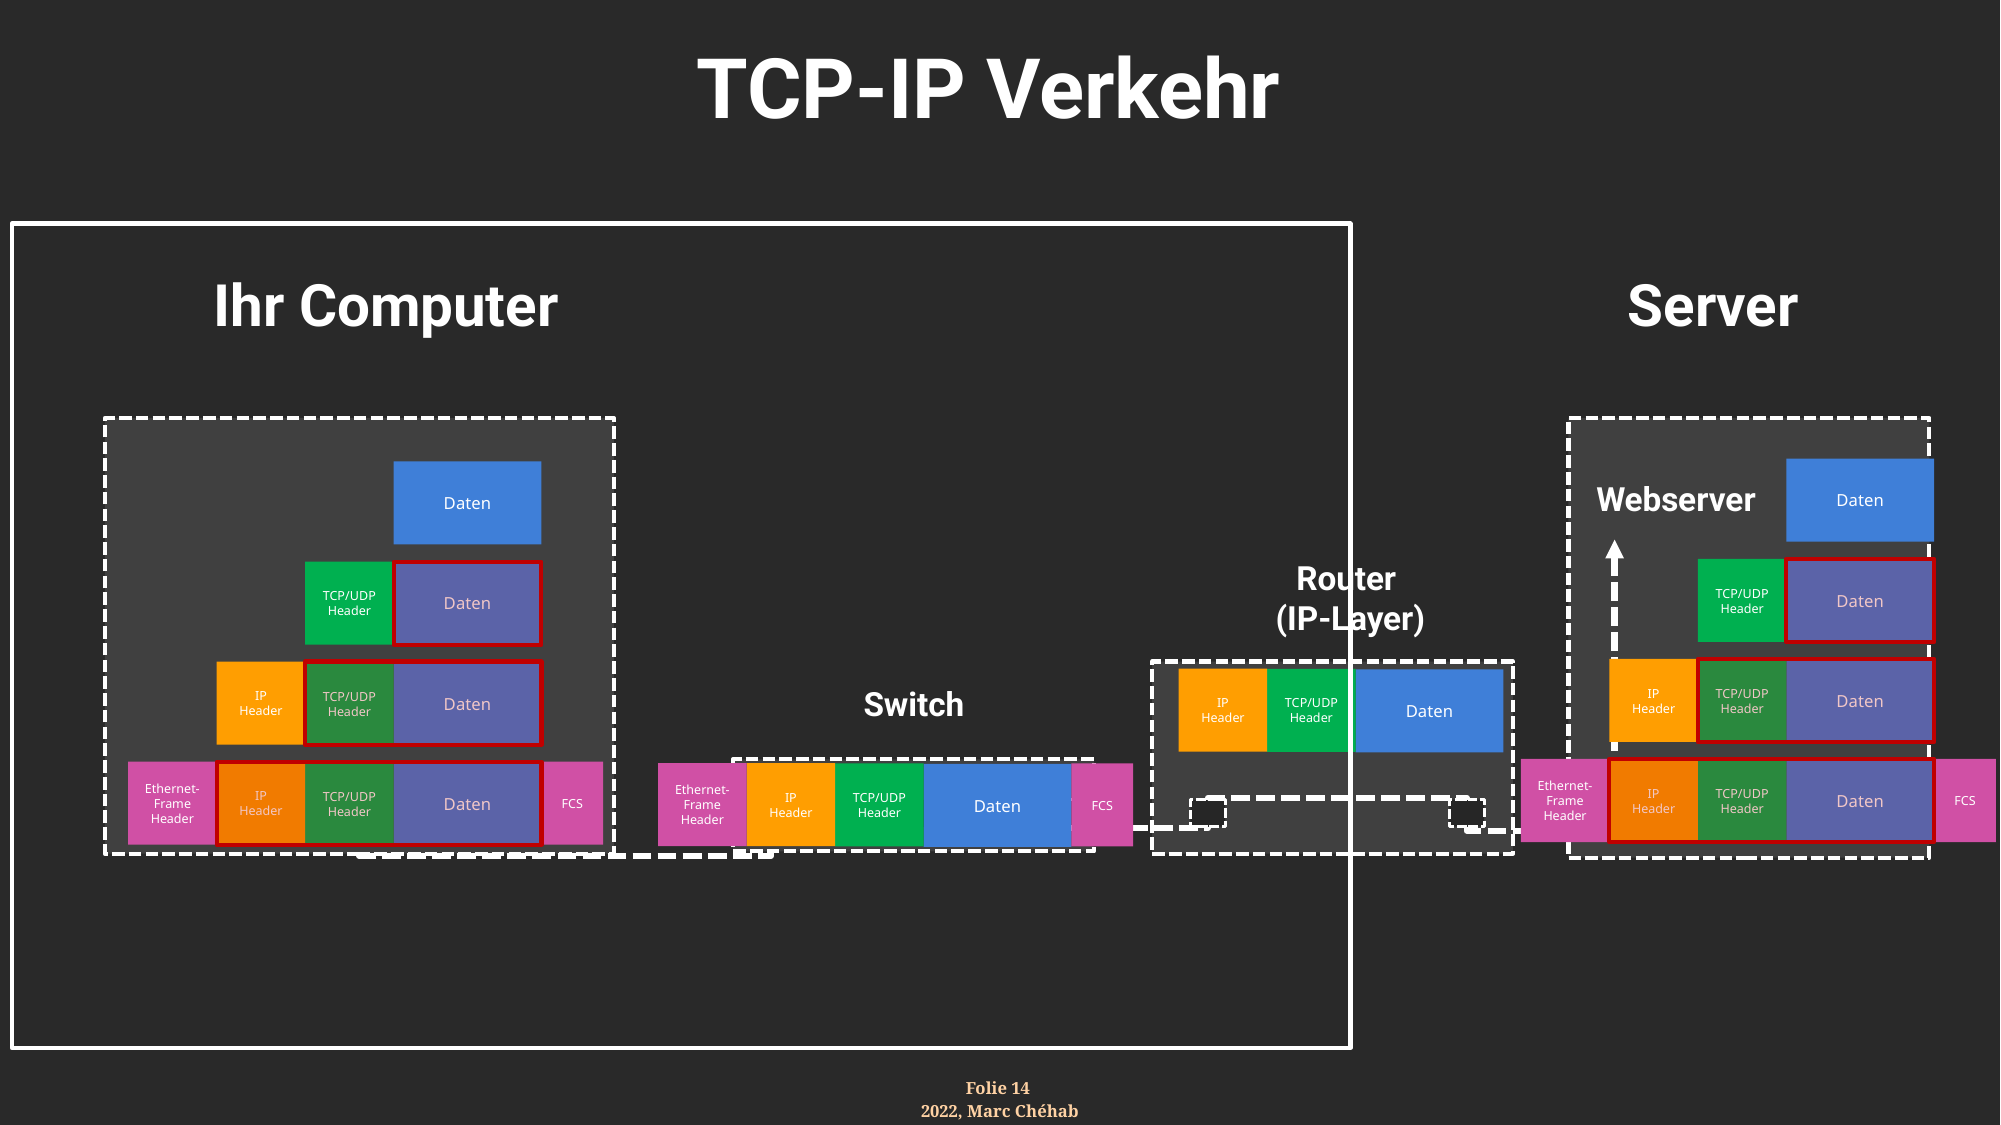

# TCP-IP Verkehr

Server
Ihr Computer

Webserver
Daten
Daten
Router
(IP-Layer)
TCP/UDP
Header

Daten
TCP/UDP
Header

Daten
Switch
IP
Header

TCP/UDP
Header
Daten
IP
Header

TCP/UDP
Header
Daten
IP
Header
TCP/UDP
Header
Daten
Ethernet-Frame
Header
IP
Header

FCS
TCP/UDP
Header
Daten

Ethernet-Frame
Header
IP
Header

FCS
TCP/UDP
Header
Daten
Ethernet-Frame
Header
IP
Header
TCP/UDP
Header
FCS
Daten